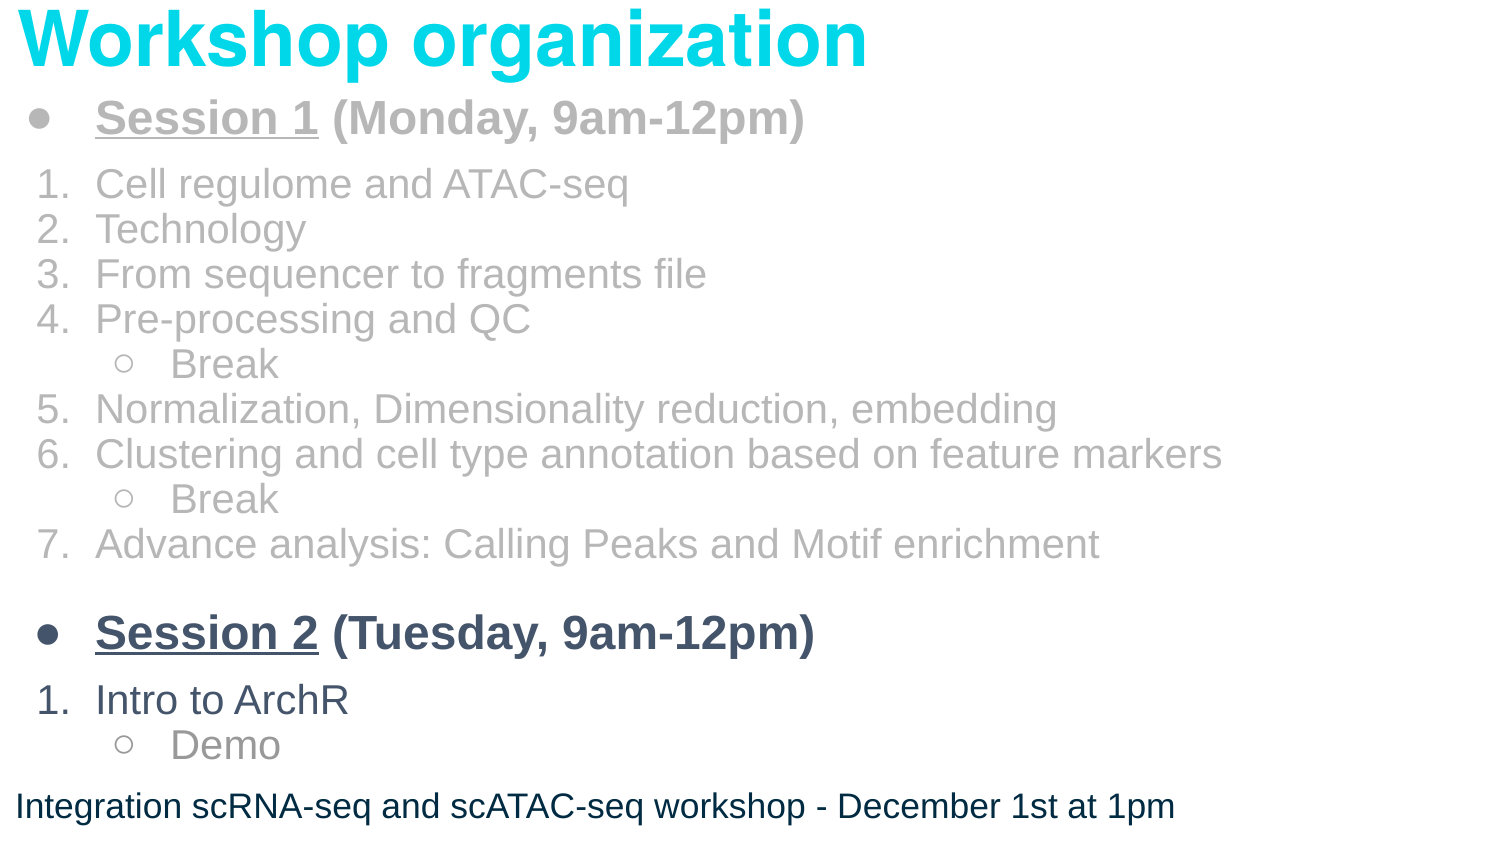

# Workshop organization
Session 1 (Monday, 9am-12pm)

Cell regulome and ATAC-seq
Technology
From sequencer to fragments file
Pre-processing and QC
Break
Normalization, Dimensionality reduction, embedding
Clustering and cell type annotation based on feature markers
Break
Advance analysis: Calling Peaks and Motif enrichment

Session 2 (Tuesday, 9am-12pm)

Intro to ArchR
Demo
Integration scRNA-seq and scATAC-seq workshop - December 1st at 1pm